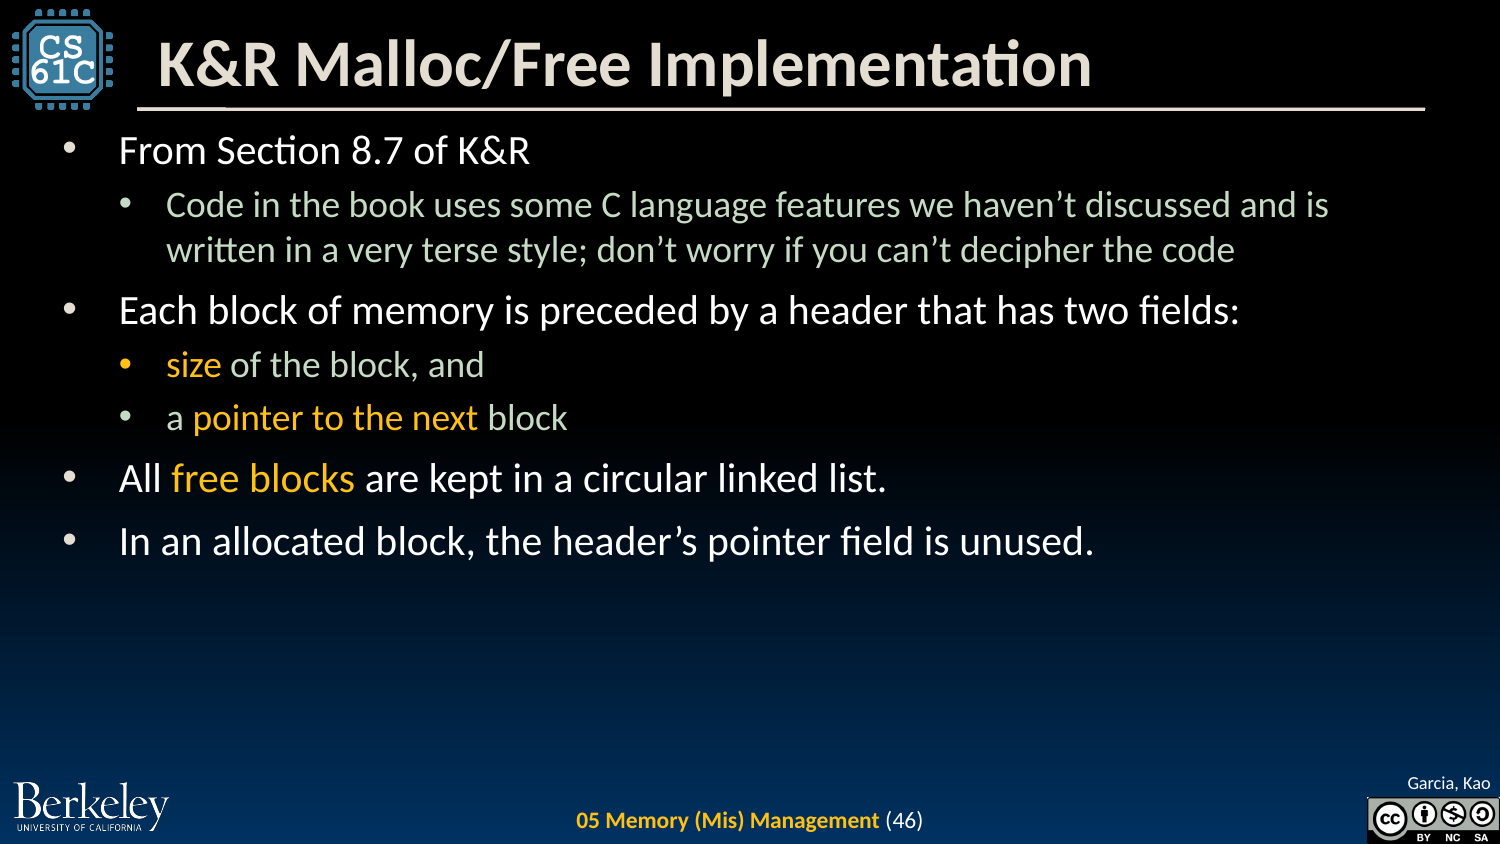

# K&R Malloc/Free Implementation
From Section 8.7 of K&R
Code in the book uses some C language features we haven’t discussed and is written in a very terse style; don’t worry if you can’t decipher the code
Each block of memory is preceded by a header that has two fields:
size of the block, and
a pointer to the next block
All free blocks are kept in a circular linked list.
In an allocated block, the header’s pointer field is unused.